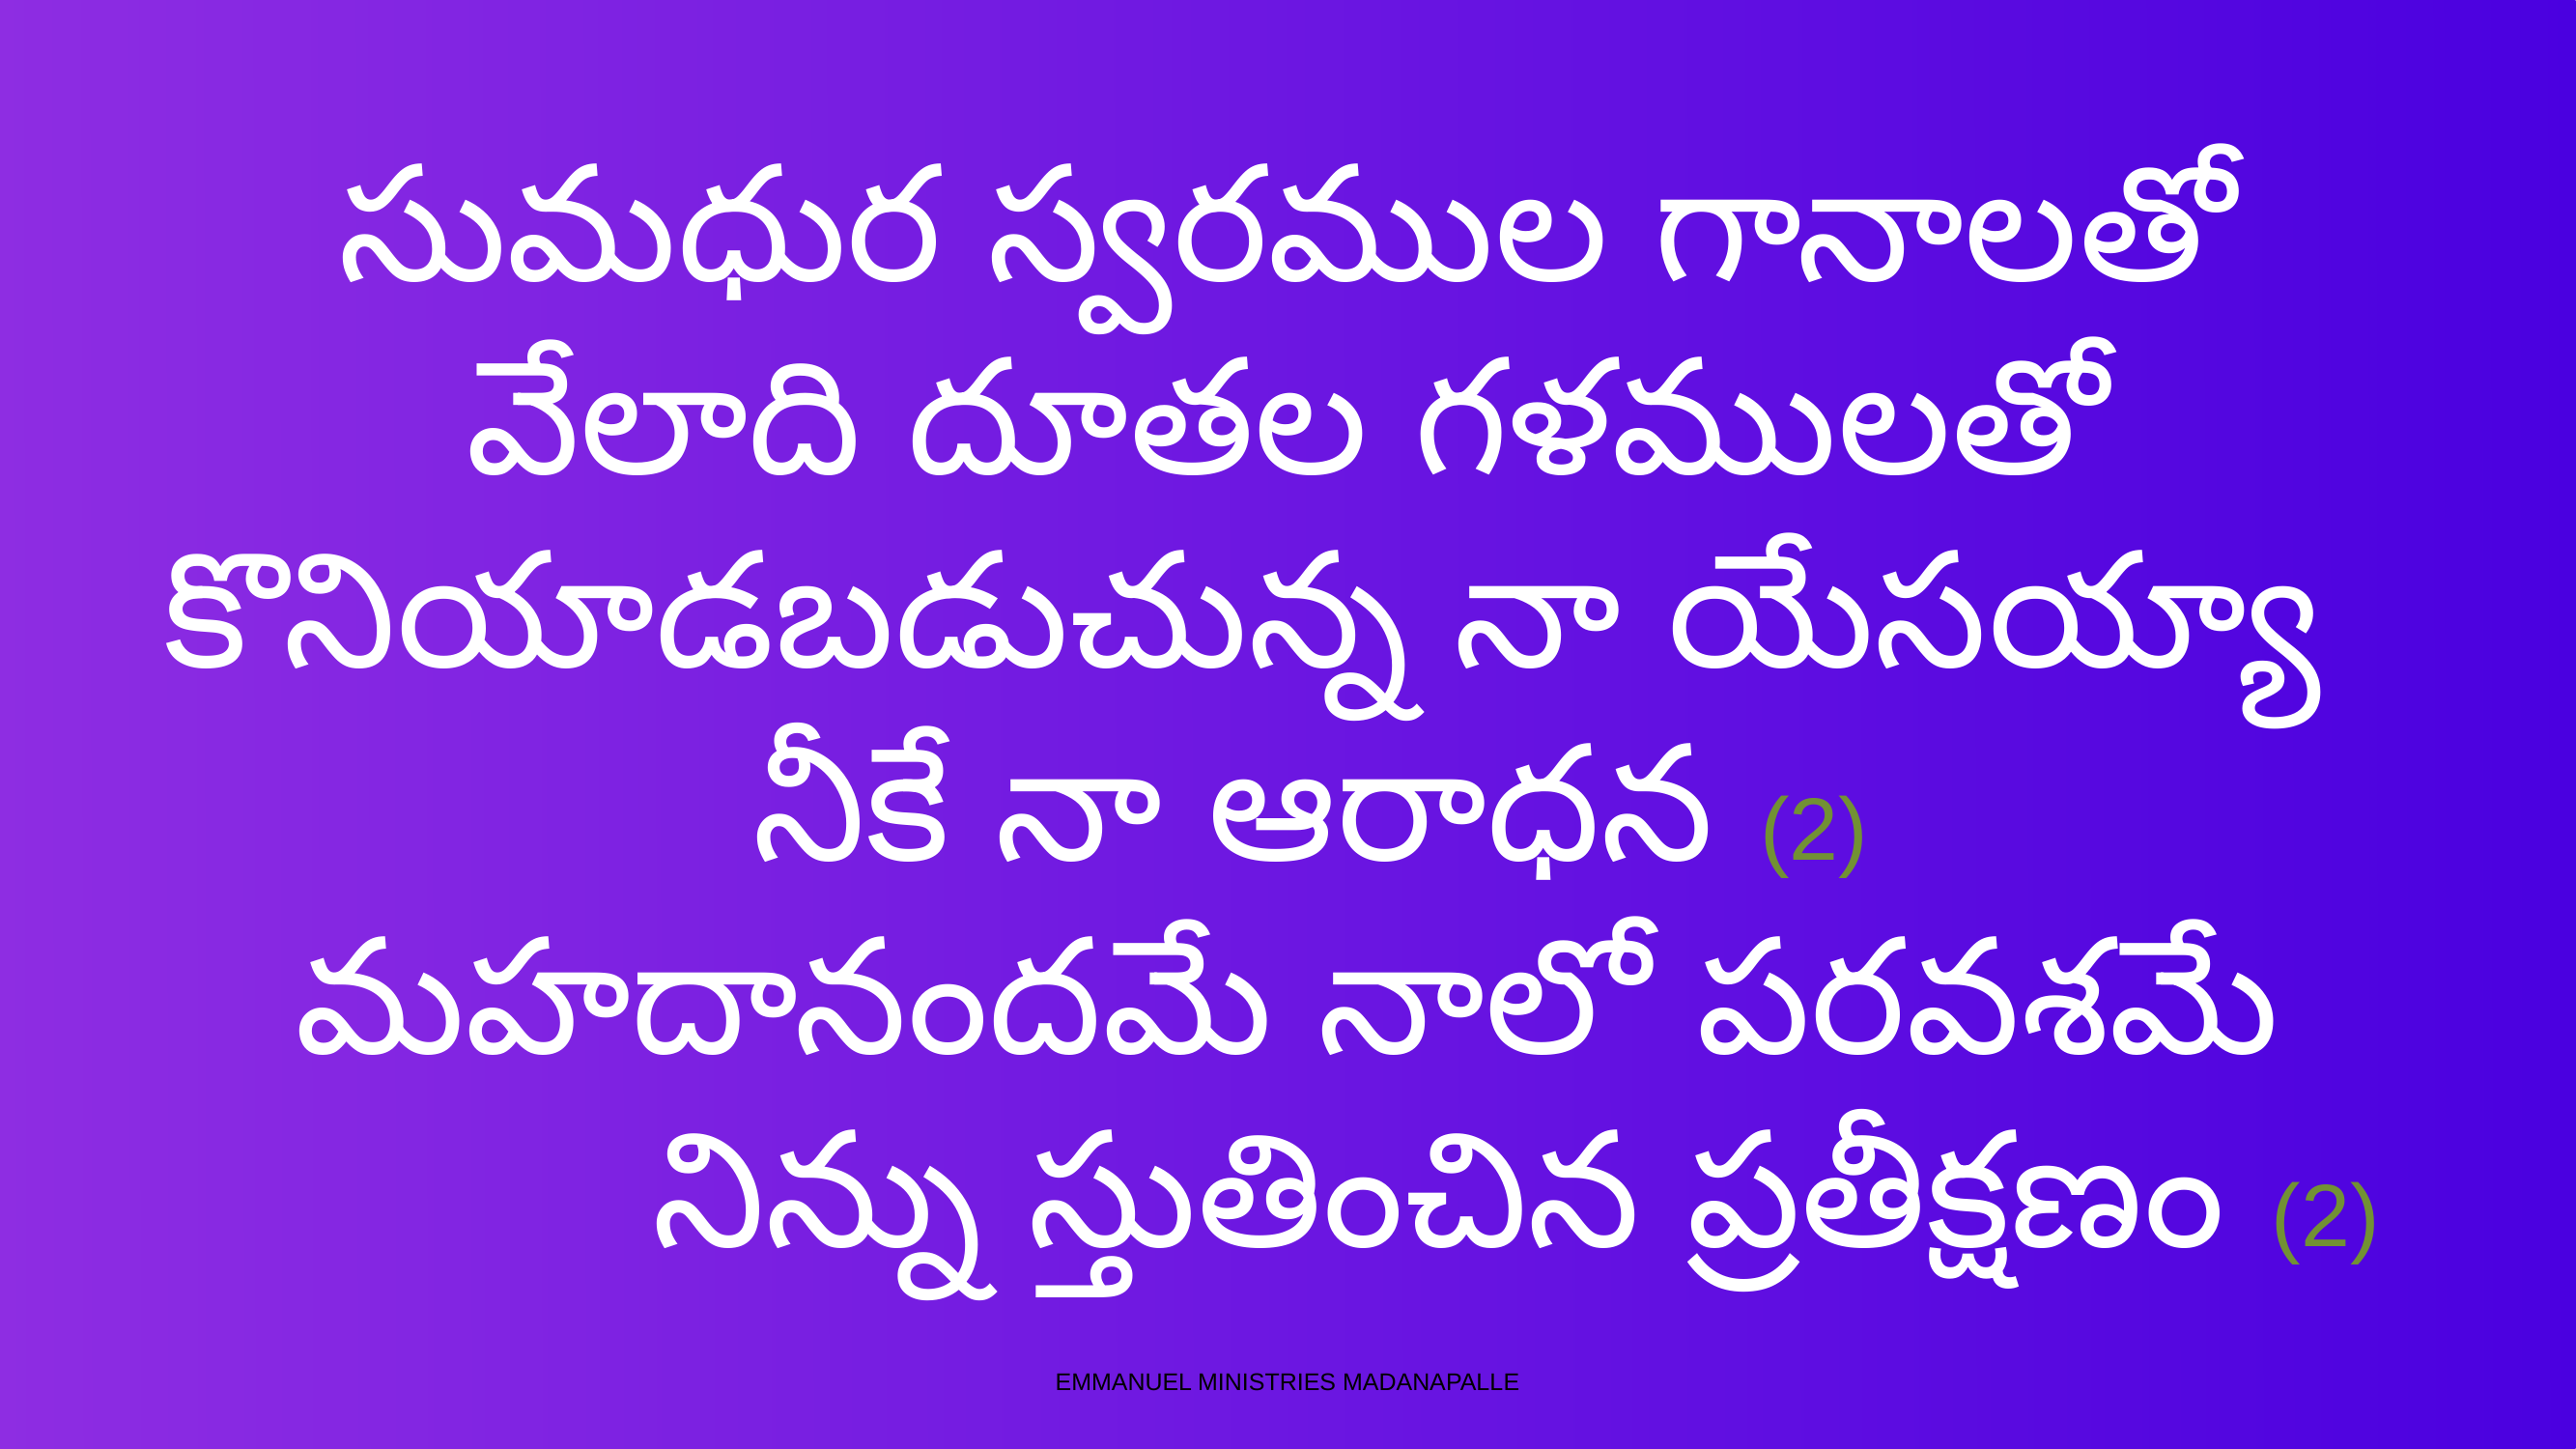

సుమధుర స్వరముల గానాలతో
వేలాది దూతల గళములతో
కొనియాడబడుచున్న నా యేసయ్యా
 నీకే నా ఆరాధన (2)
మహదానందమే నాలో పరవశమే
          నిన్ను స్తుతించిన ప్రతీక్షణం (2)